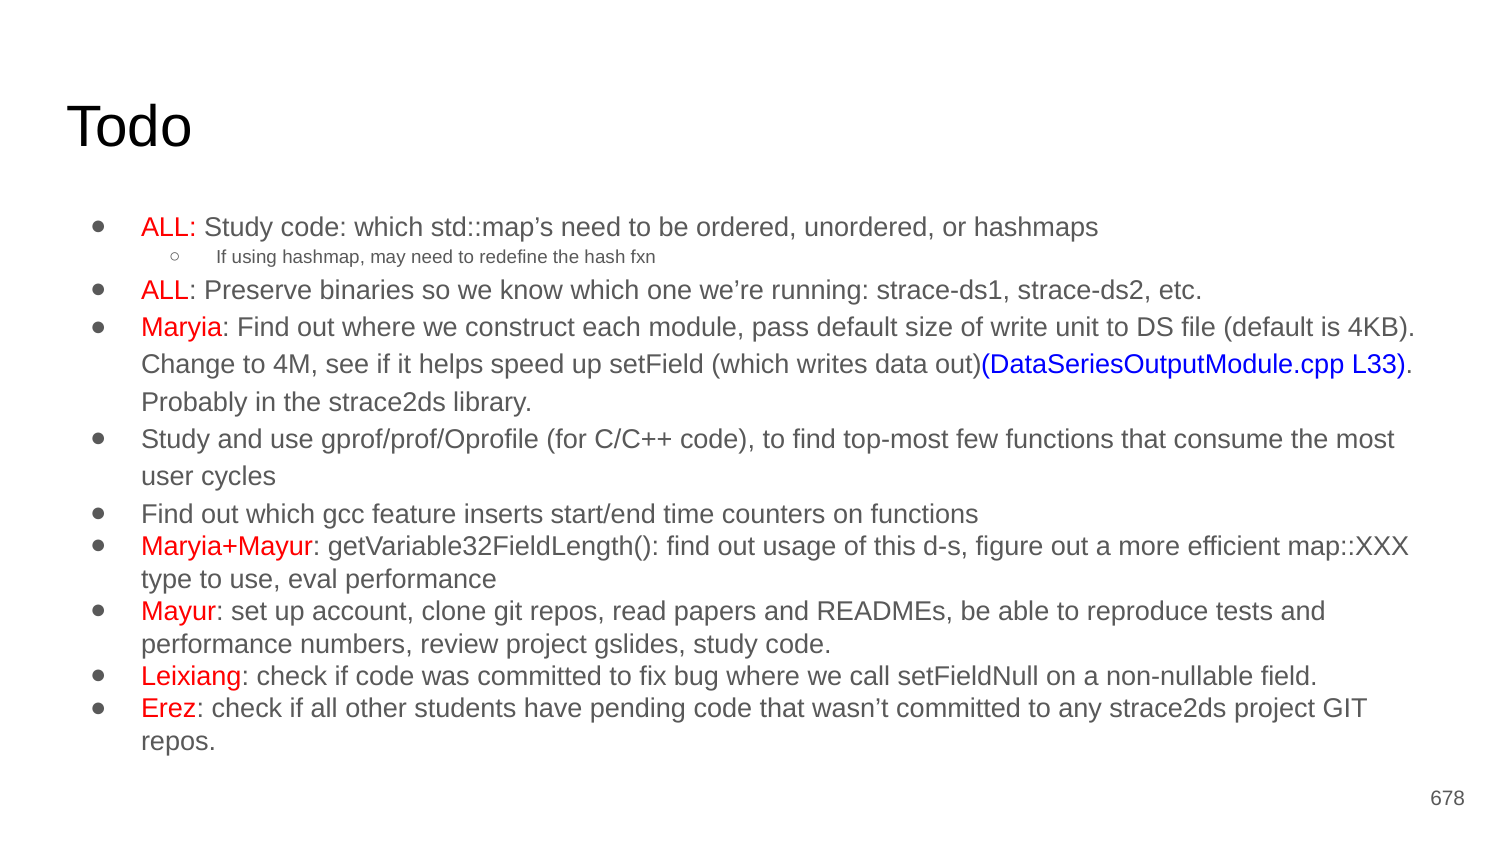

# Todo
ALL: Study code: which std::map’s need to be ordered, unordered, or hashmaps
If using hashmap, may need to redefine the hash fxn
ALL: Preserve binaries so we know which one we’re running: strace-ds1, strace-ds2, etc.
Maryia: Find out where we construct each module, pass default size of write unit to DS file (default is 4KB).  Change to 4M, see if it helps speed up setField (which writes data out)(DataSeriesOutputModule.cpp L33). Probably in the strace2ds library.
Study and use gprof/prof/Oprofile (for C/C++ code), to find top-most few functions that consume the most user cycles
Find out which gcc feature inserts start/end time counters on functions
Maryia+Mayur: getVariable32FieldLength(): find out usage of this d-s, figure out a more efficient map::XXX type to use, eval performance
Mayur: set up account, clone git repos, read papers and READMEs, be able to reproduce tests and performance numbers, review project gslides, study code.
Leixiang: check if code was committed to fix bug where we call setFieldNull on a non-nullable field.
Erez: check if all other students have pending code that wasn’t committed to any strace2ds project GIT repos.
678